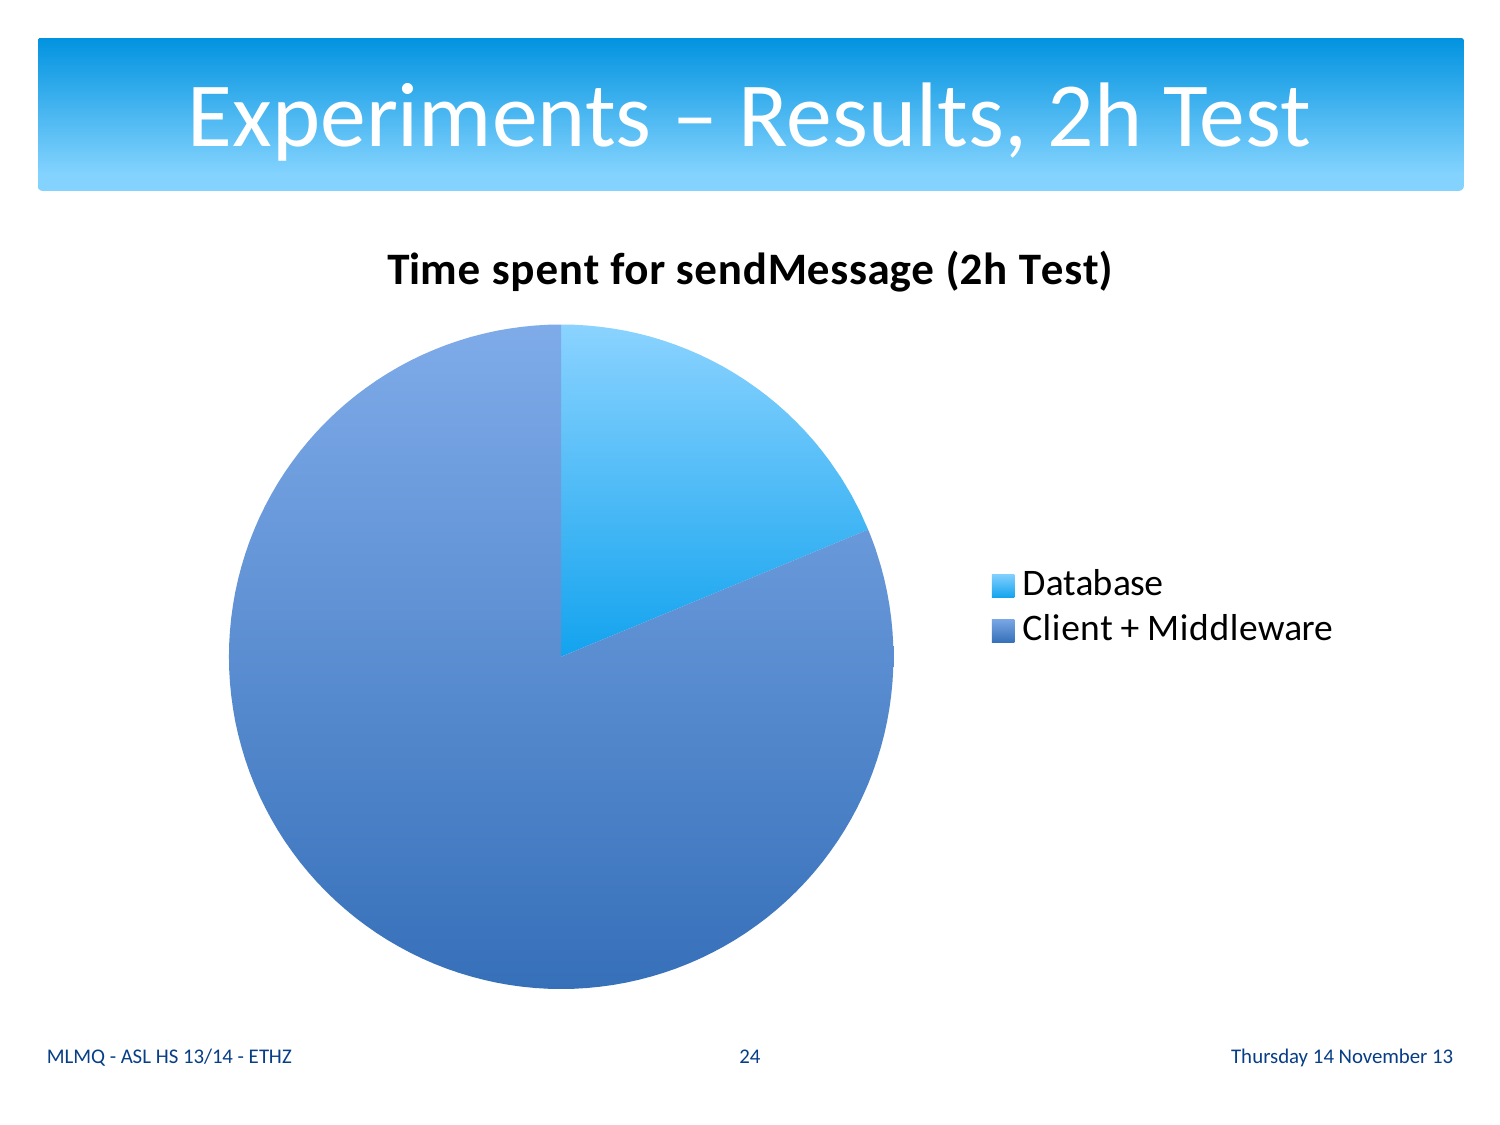

# Experiments – Results, 2h Test

### Chart: Time spent for sendMessage (2h Test)

| Category | Time spent for sending a message | Column1 |
|---|---|---|
| Database | 0.181818181818182 | 26.0 |
| Client + Middleware | 0.787878787878788 | 6.0 |
24
MLMQ - ASL HS 13/14 - ETHZ
Thursday 14 November 13